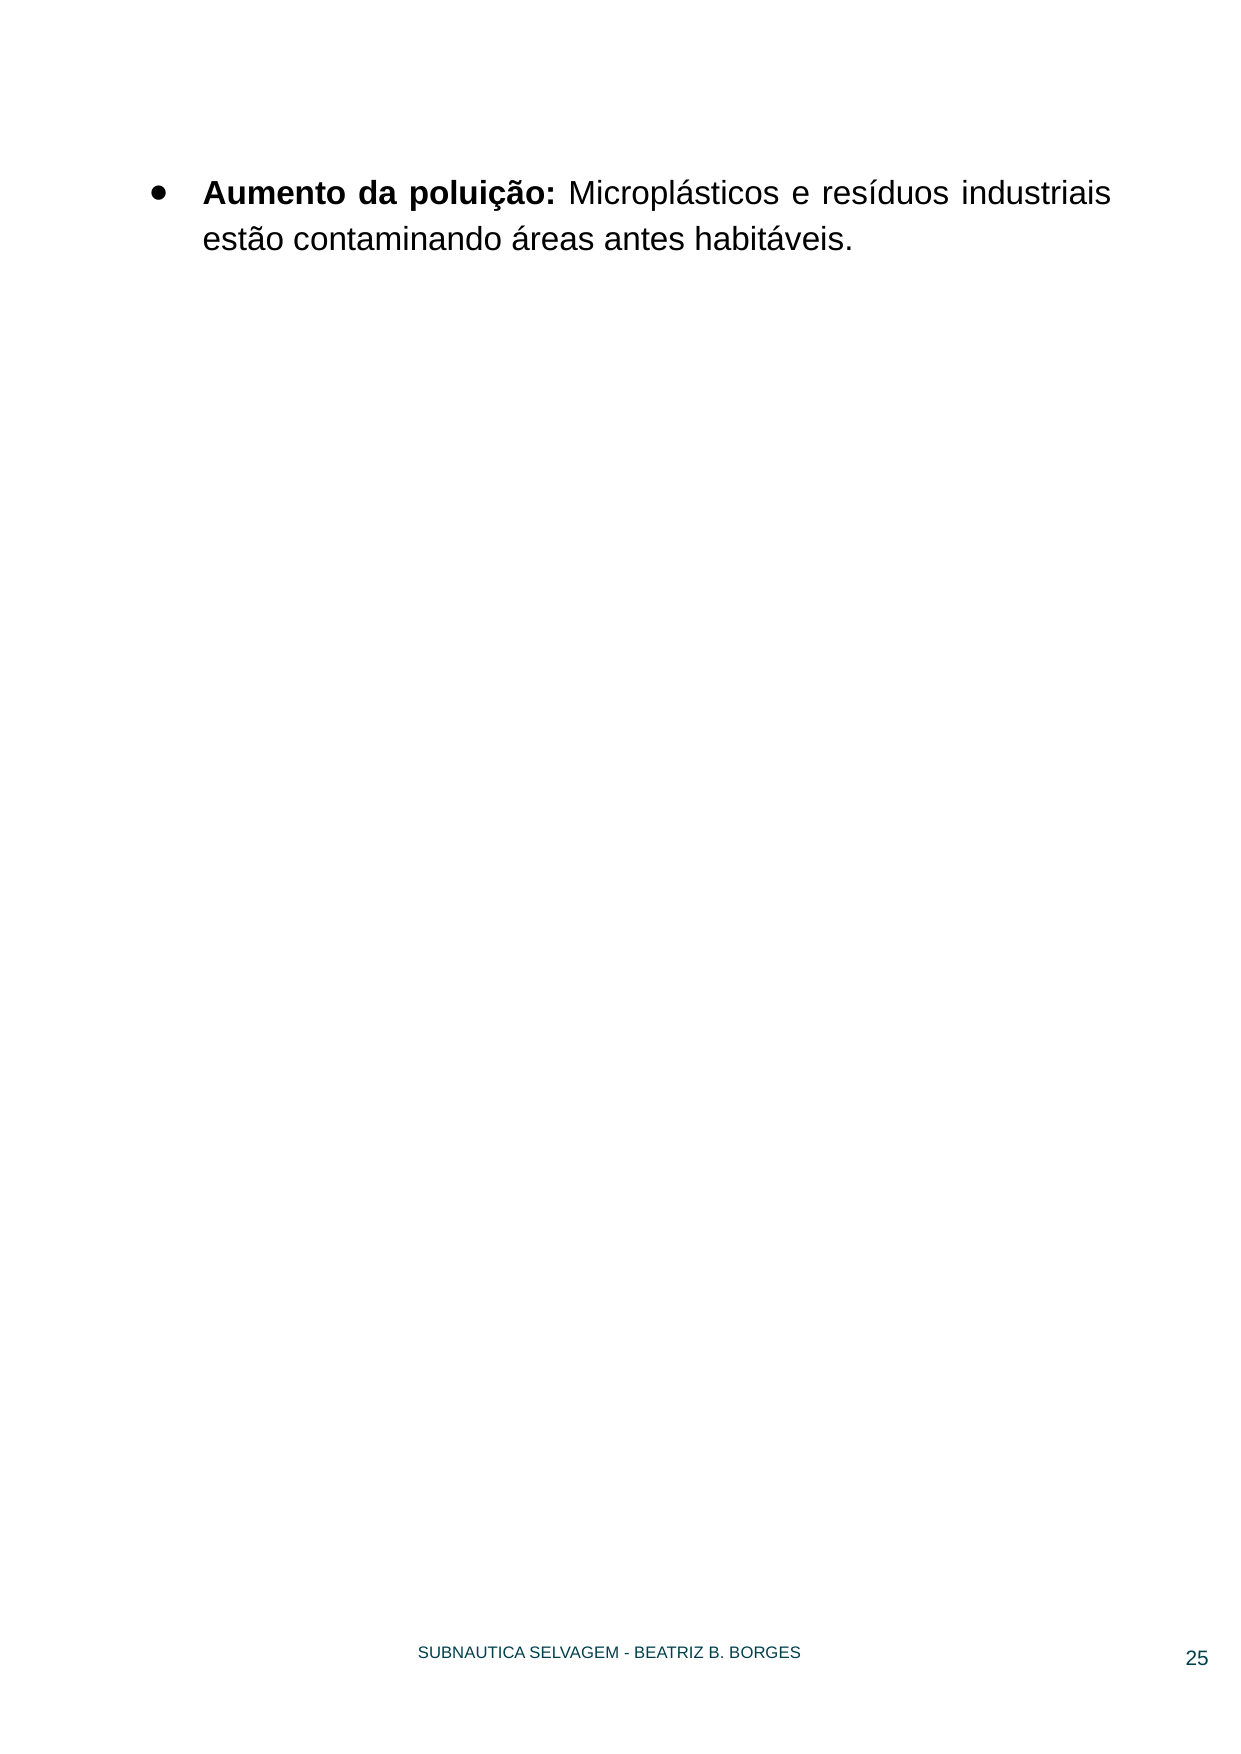

Aumento da poluição: Microplásticos e resíduos industriais estão contaminando áreas antes habitáveis.

25
SUBNAUTICA SELVAGEM - BEATRIZ B. BORGES